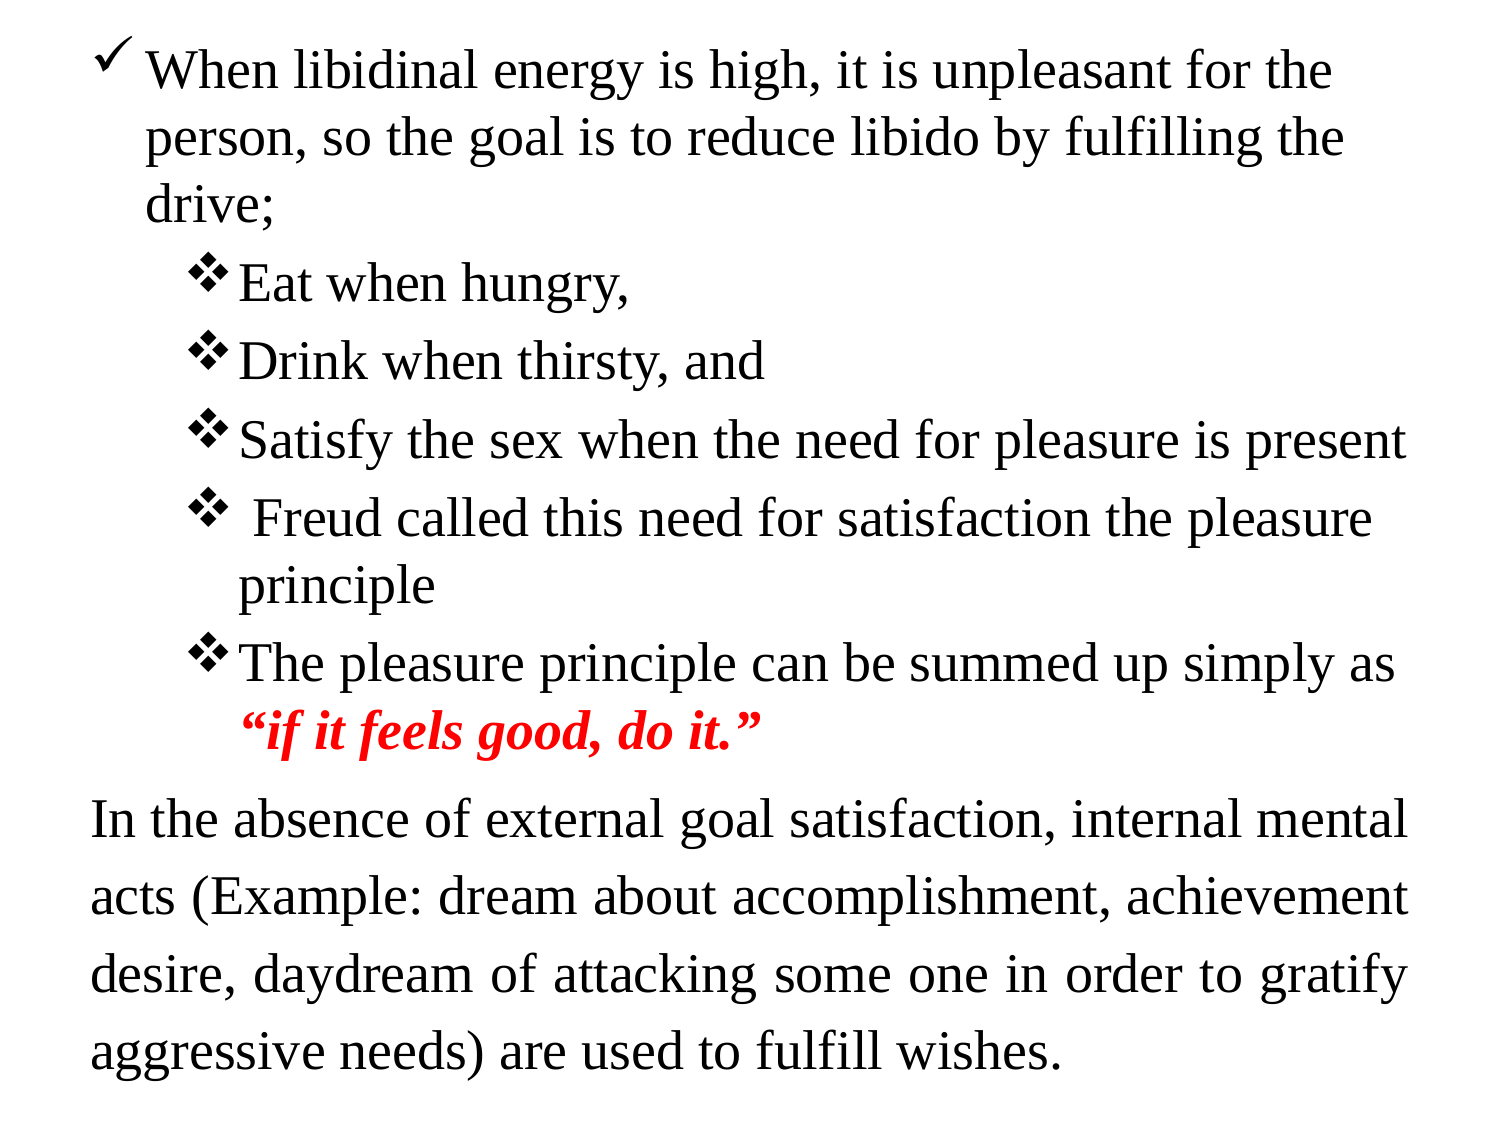

When libidinal energy is high, it is unpleasant for the person, so the goal is to reduce libido by fulfilling the drive;
Eat when hungry,
Drink when thirsty, and
Satisfy the sex when the need for pleasure is present
 Freud called this need for satisfaction the pleasure principle
The pleasure principle can be summed up simply as “if it feels good, do it.”
In the absence of external goal satisfaction, internal mental acts (Example: dream about accomplishment, achievement desire, daydream of attacking some one in order to gratify aggressive needs) are used to fulfill wishes.